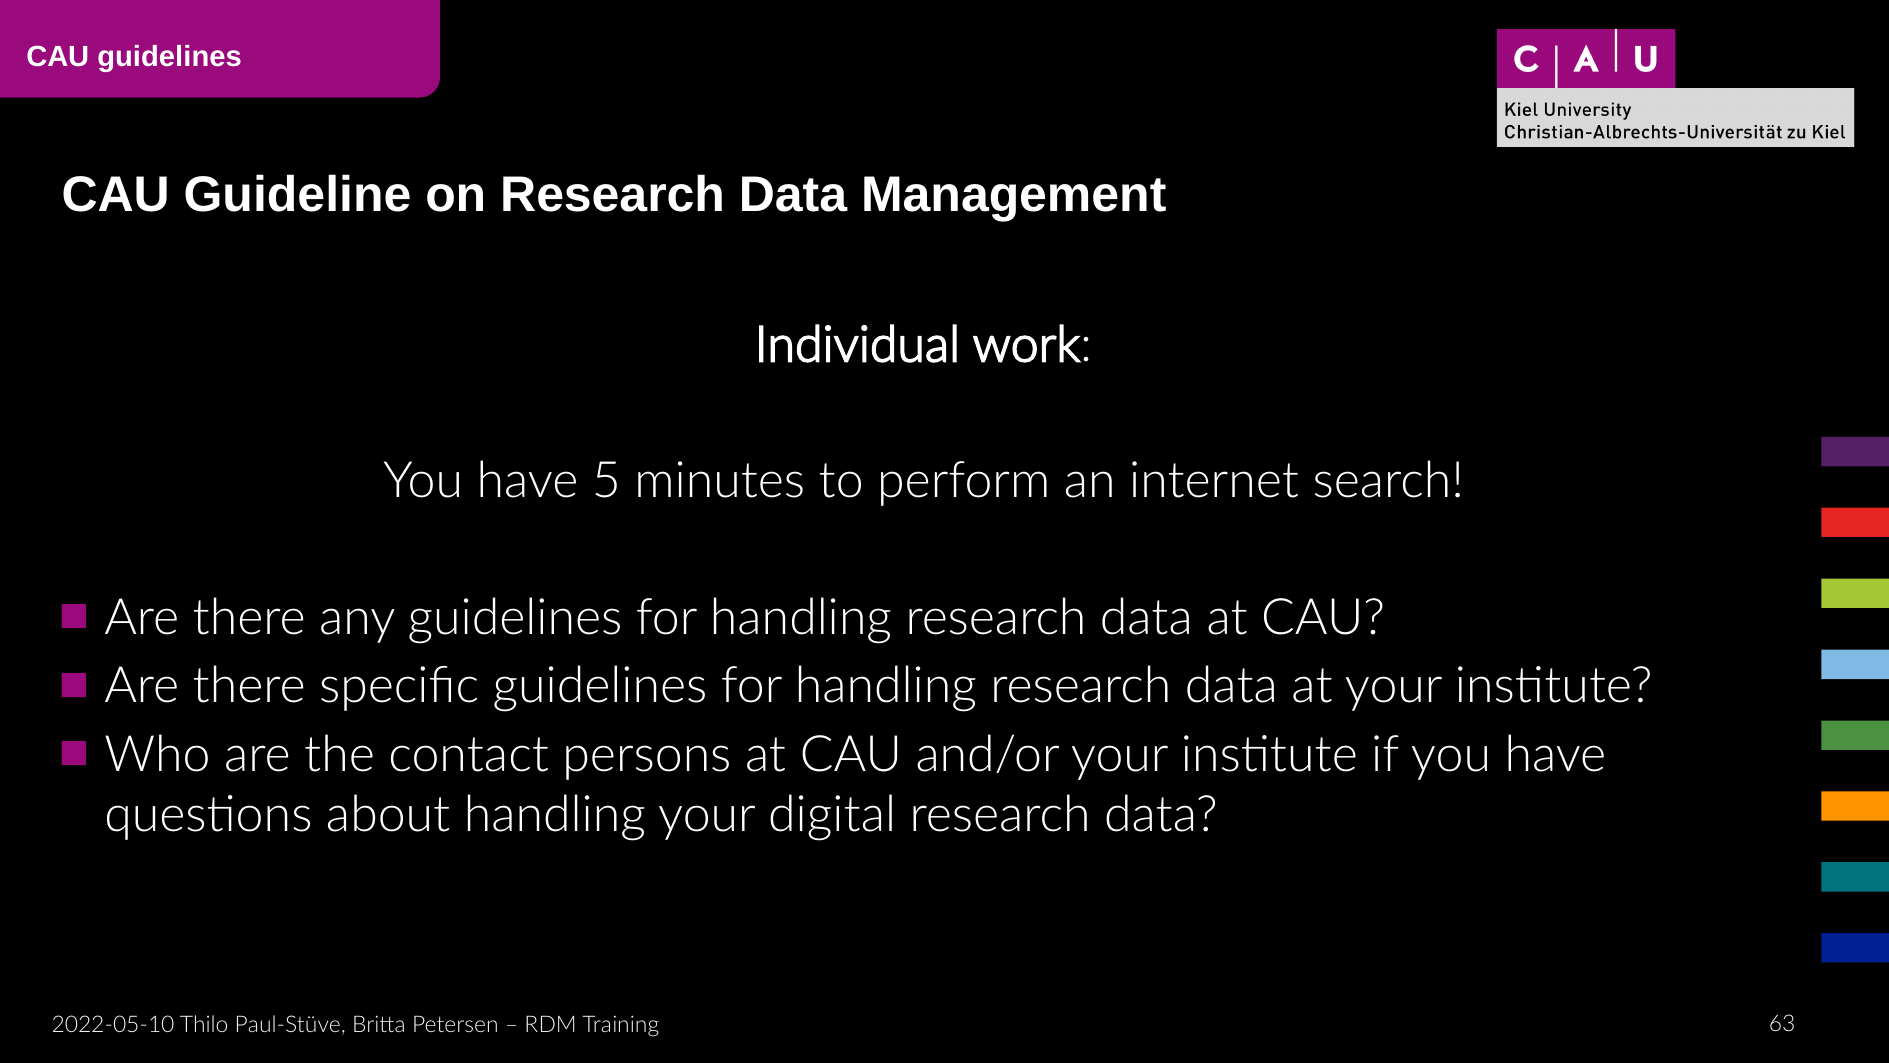

CAU guidelines
# CAU Guideline on Research Data Management

Individual work:

You have 5 minutes to perform an internet search!

Are there any guidelines for handling research data at CAU?
Are there specific guidelines for handling research data at your institute?
Who are the contact persons at CAU and/or your institute if you have questions about handling your digital research data?
63